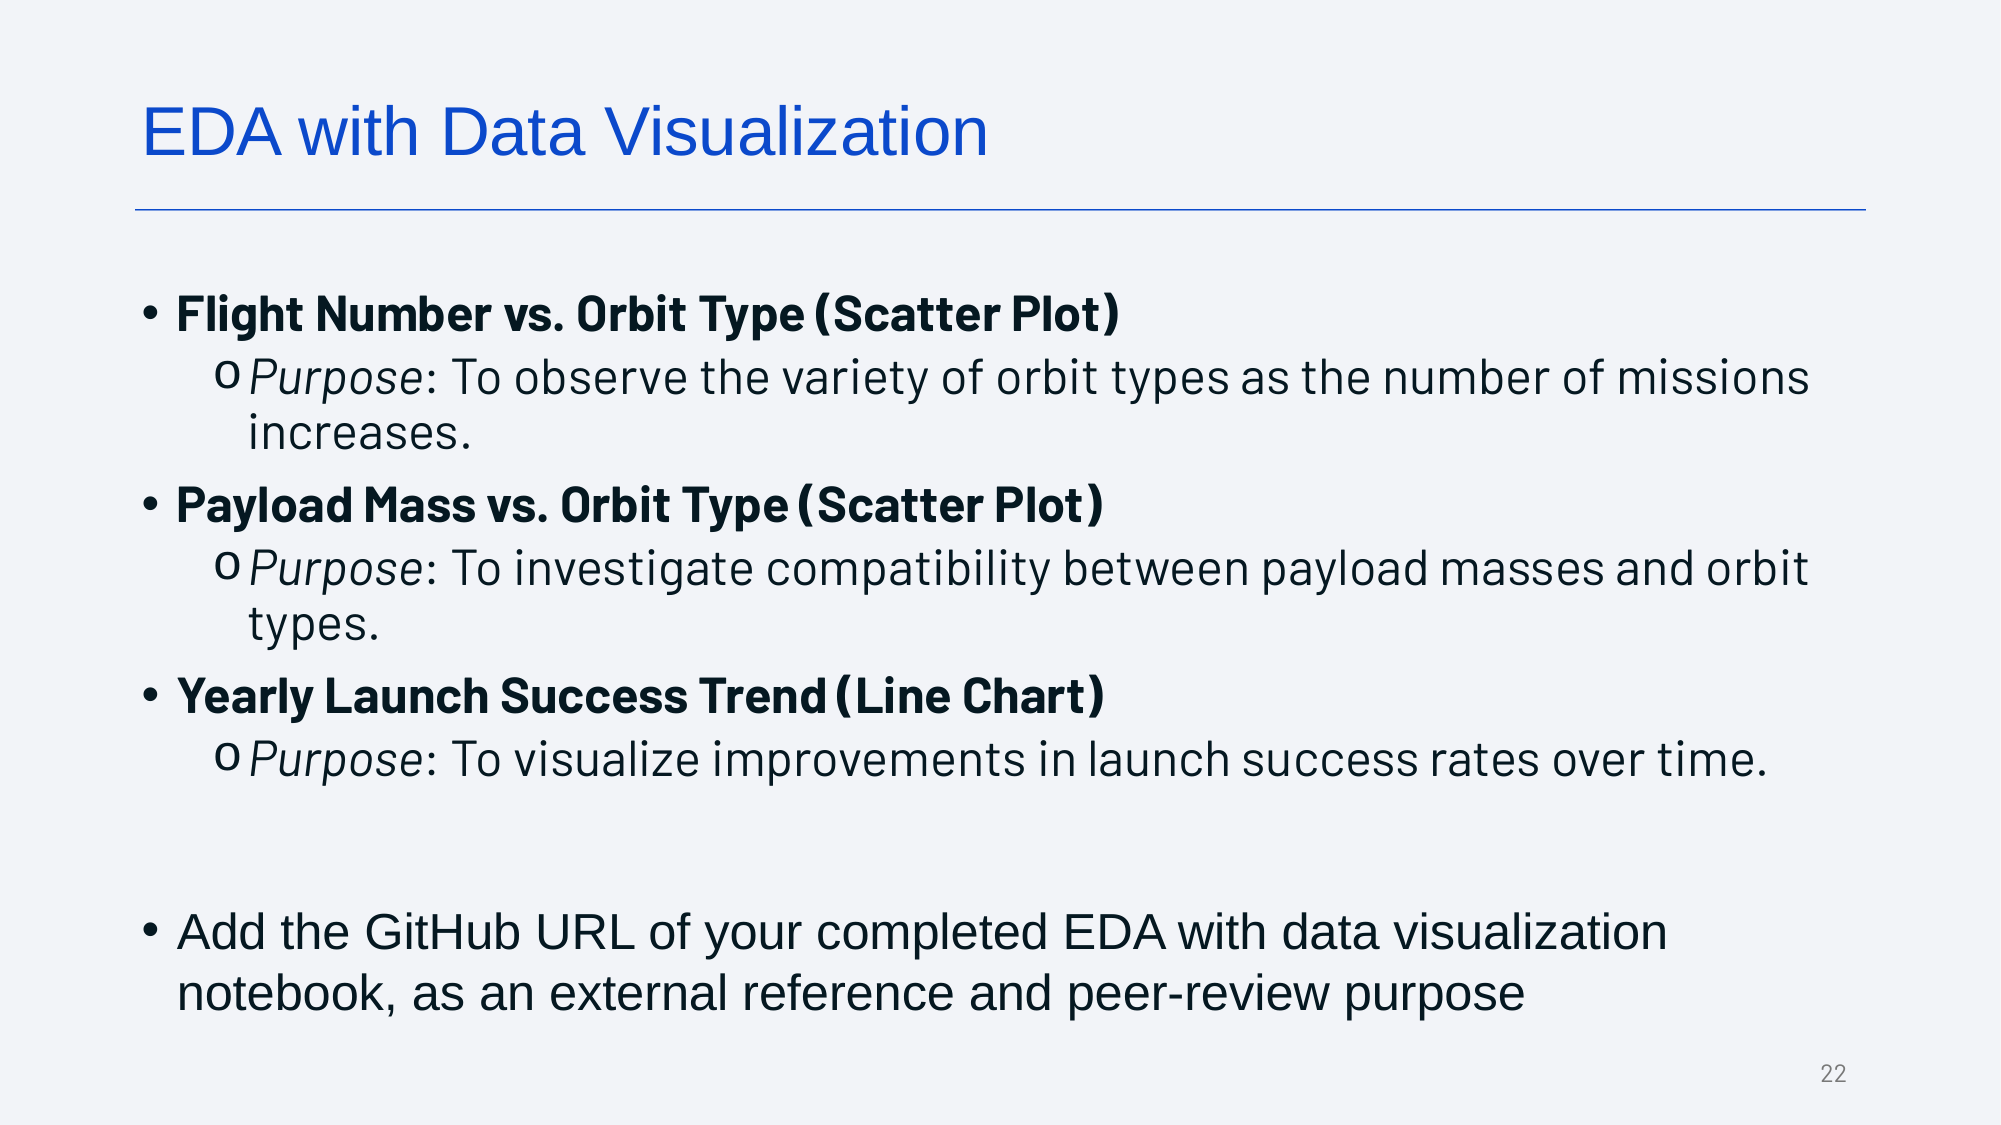

EDA with Data Visualization

Flight Number vs. Orbit Type (Scatter Plot)
Purpose: To observe the variety of orbit types as the number of missions increases.
Payload Mass vs. Orbit Type (Scatter Plot)
Purpose: To investigate compatibility between payload masses and orbit types.
Yearly Launch Success Trend (Line Chart)
Purpose: To visualize improvements in launch success rates over time.

Add the GitHub URL of your completed EDA with data visualization notebook, as an external reference and peer-review purpose

22